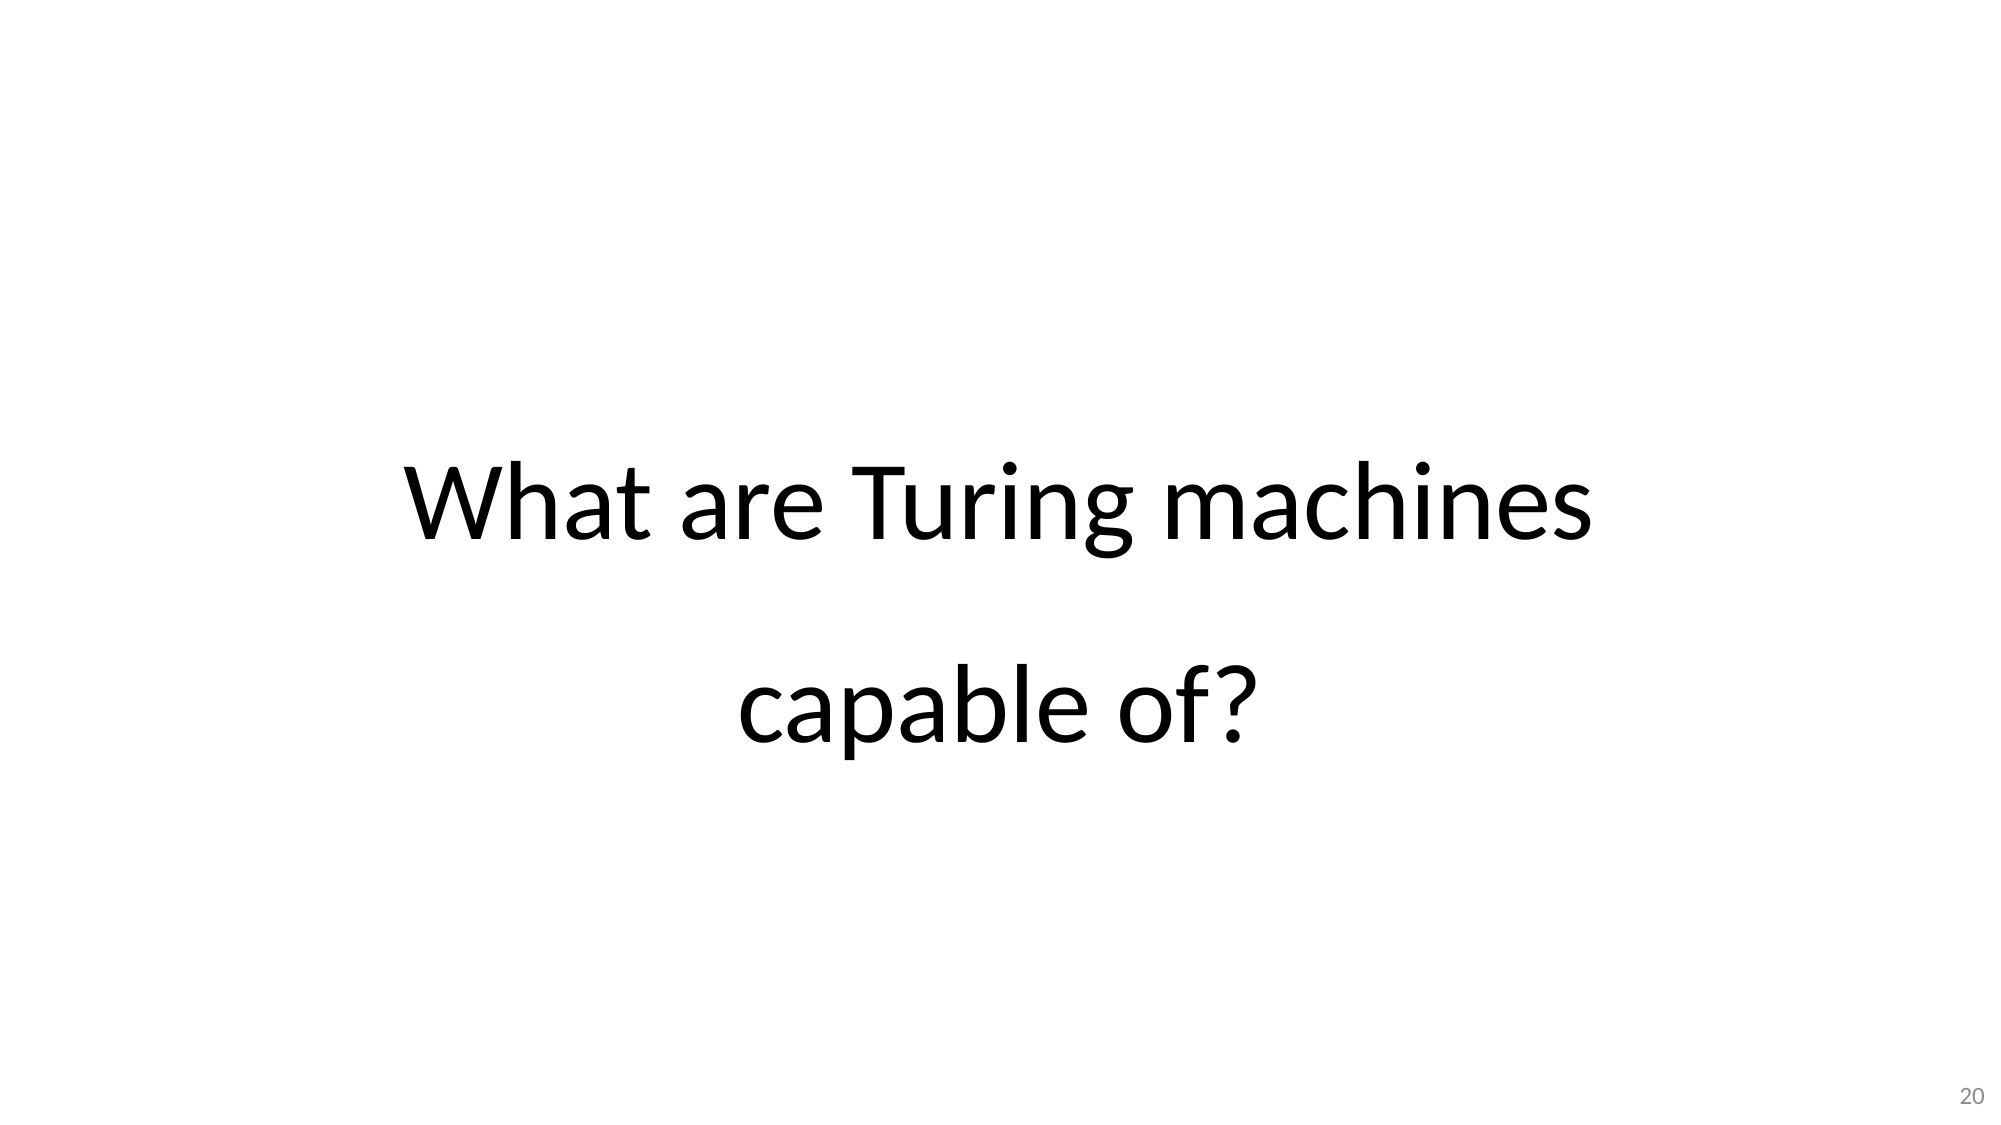

# What are Turing machines capable of?
20